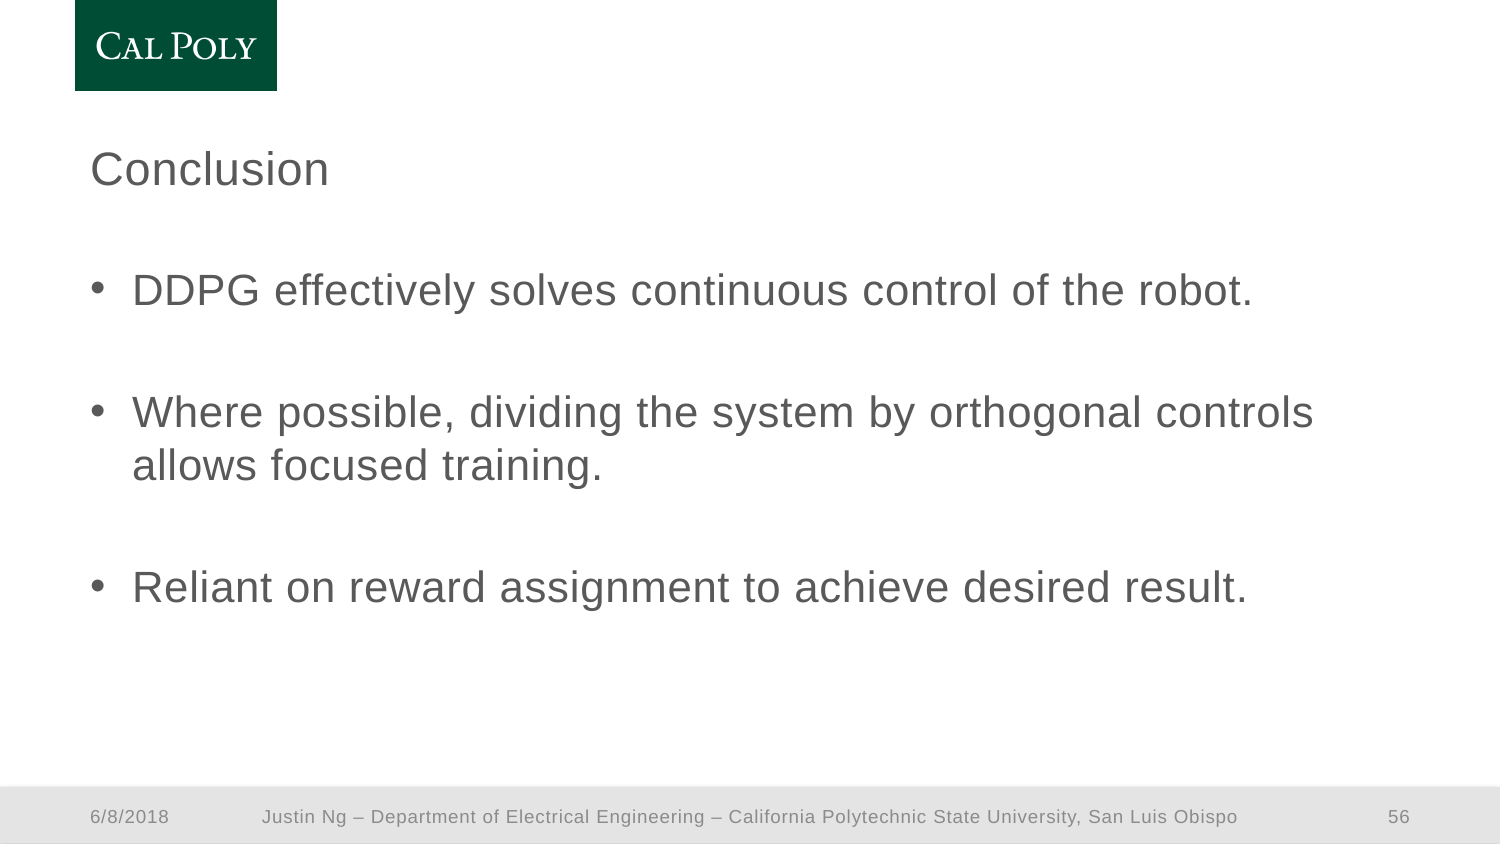

# Conclusion
DDPG effectively solves continuous control of the robot.

Where possible, dividing the system by orthogonal controls allows focused training.

Reliant on reward assignment to achieve desired result.

Justin Ng – Department of Electrical Engineering – California Polytechnic State University, San Luis Obispo
6/8/2018
56